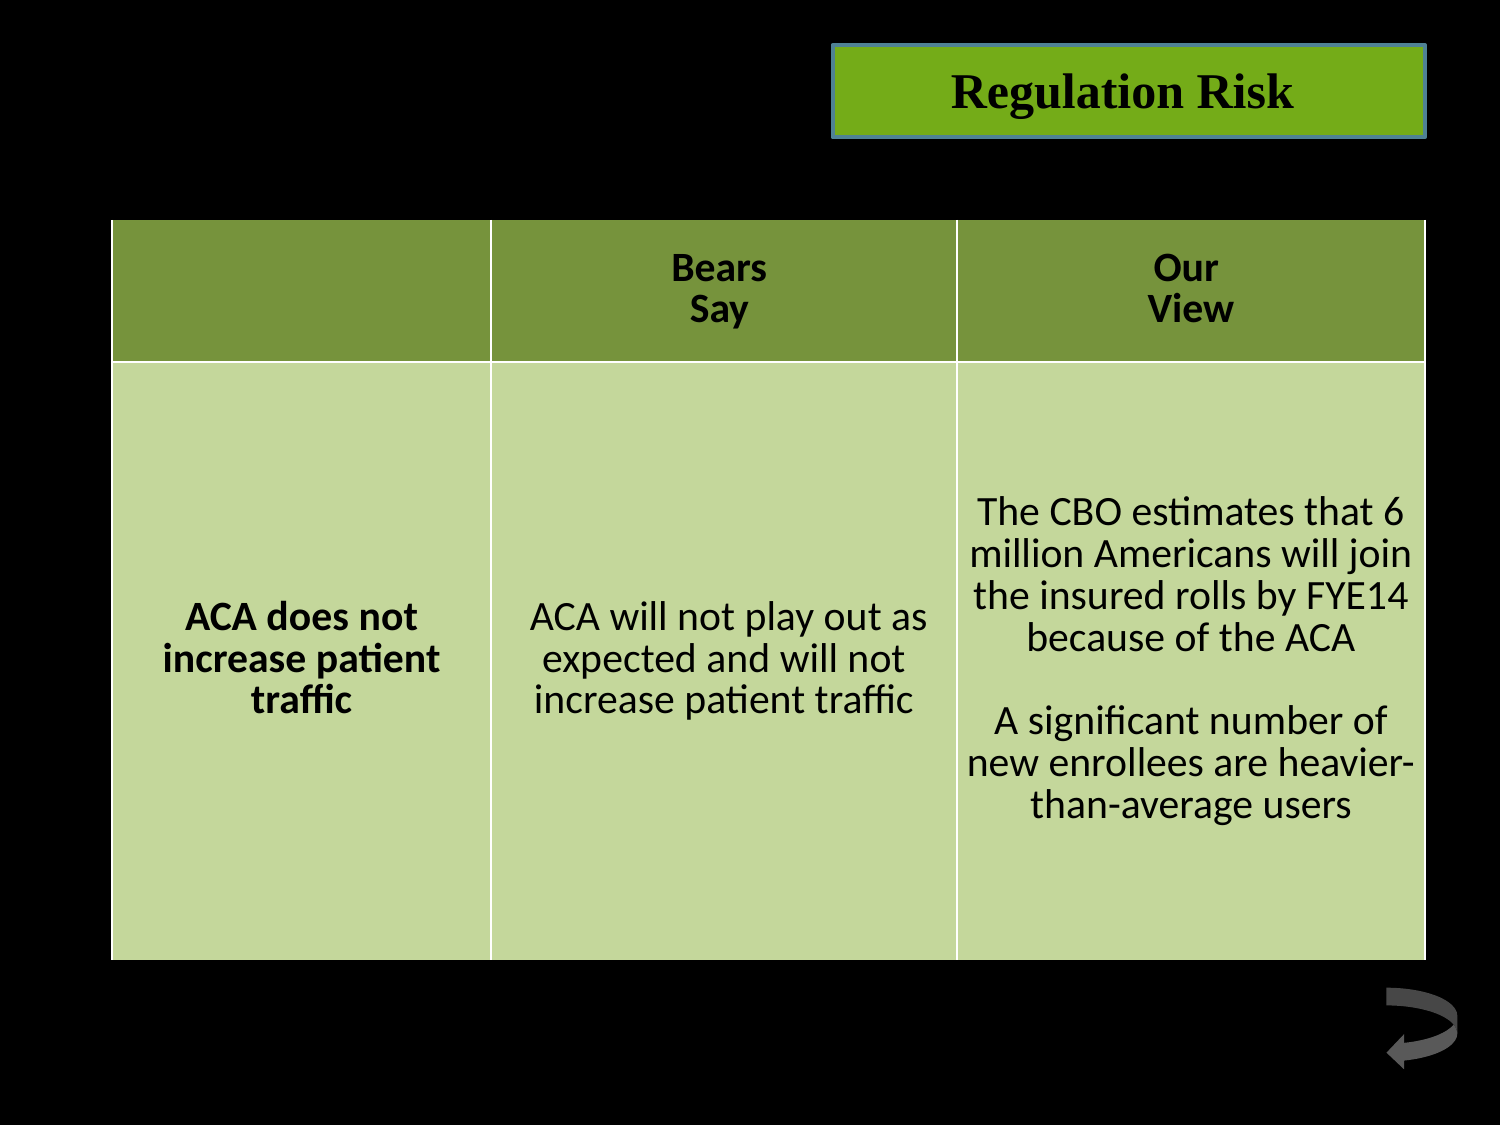

Regulation Risk
|  | Bears Say | Our View |
| --- | --- | --- |
| ACA does not increase patient traffic | ACA will not play out as expected and will not increase patient traffic | The CBO estimates that 6 million Americans will join the insured rolls by FYE14 because of the ACA A significant number of new enrollees are heavier-than-average users |